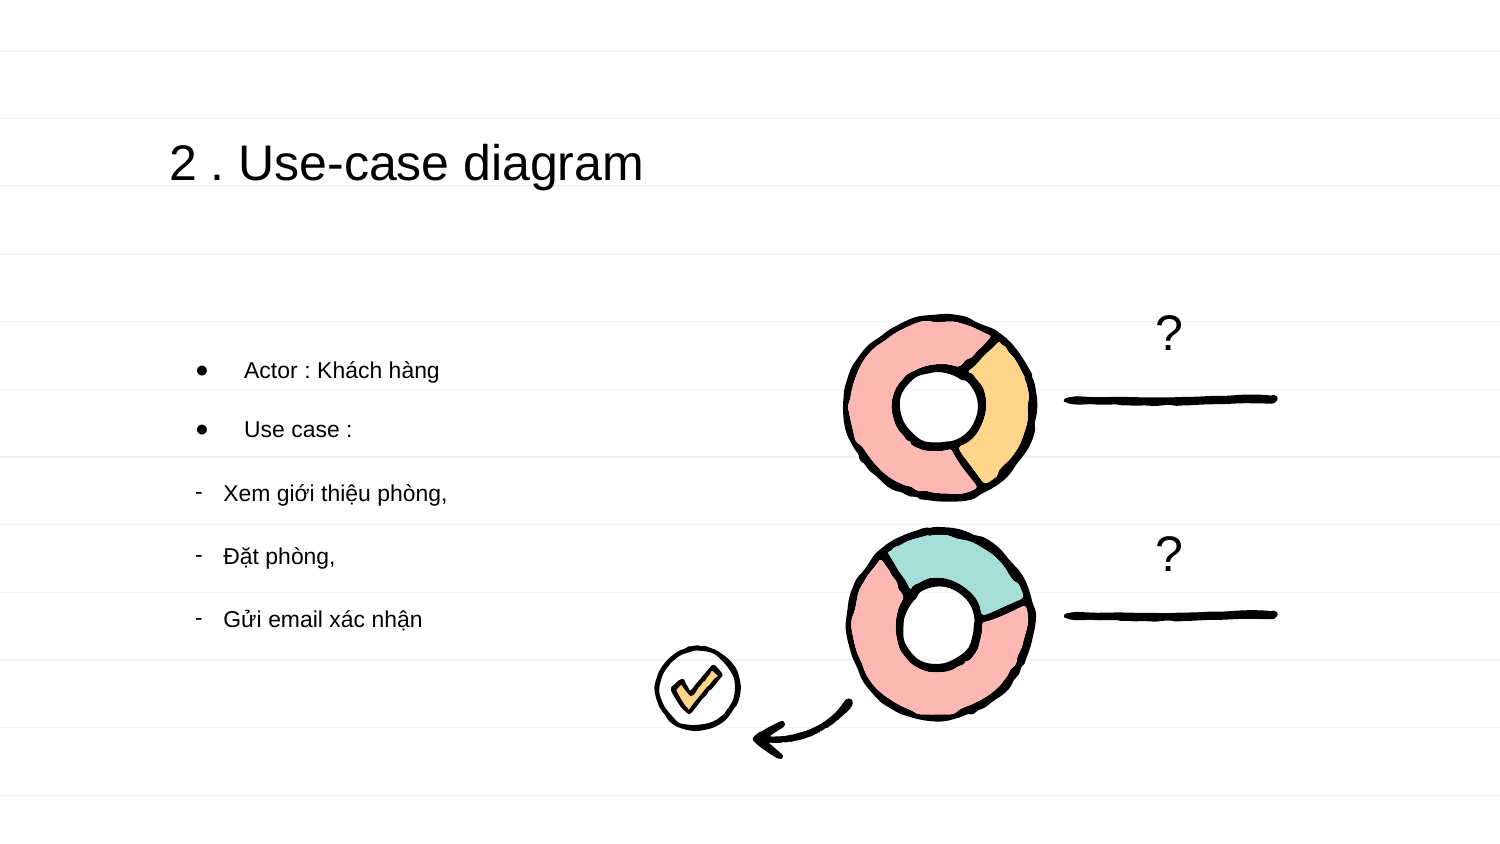

# 2 . Use-case diagram
?

Actor : Khách hàng
Use case :

Xem giới thiệu phòng,

Đặt phòng,

Gửi email xác nhận

?